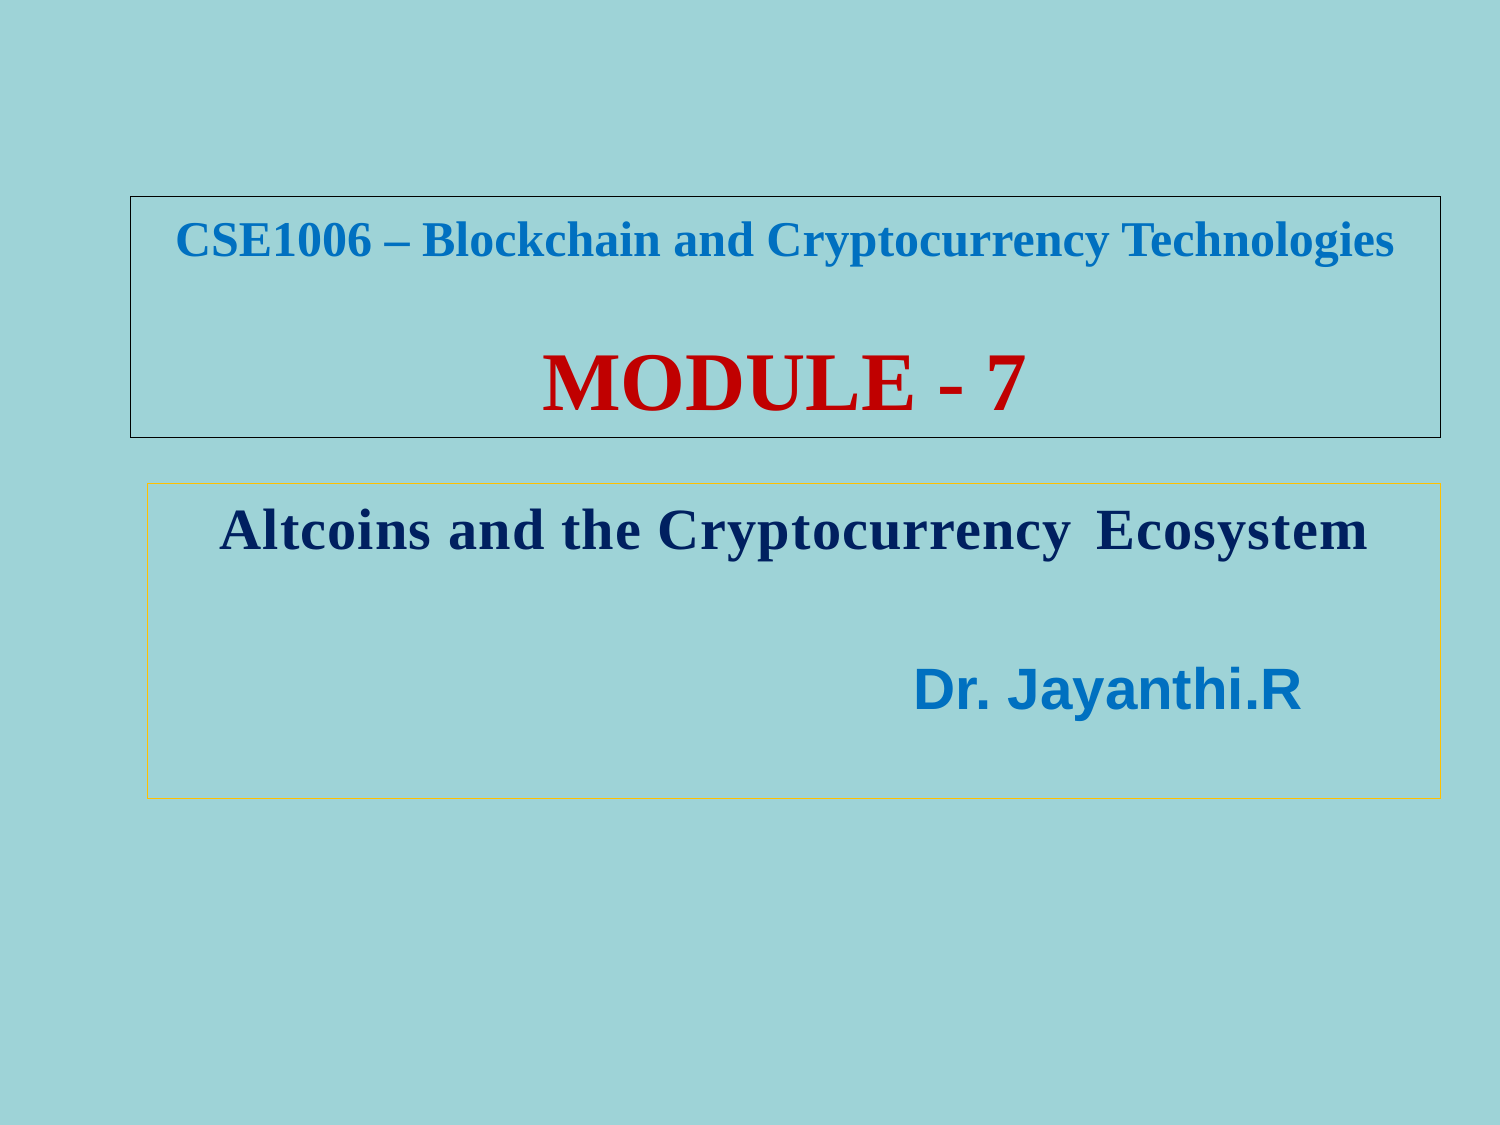

# CSE1006 – Blockchain and Cryptocurrency Technologies MODULE - 7
Altcoins and the Cryptocurrency  Ecosystem
Dr. Jayanthi.R